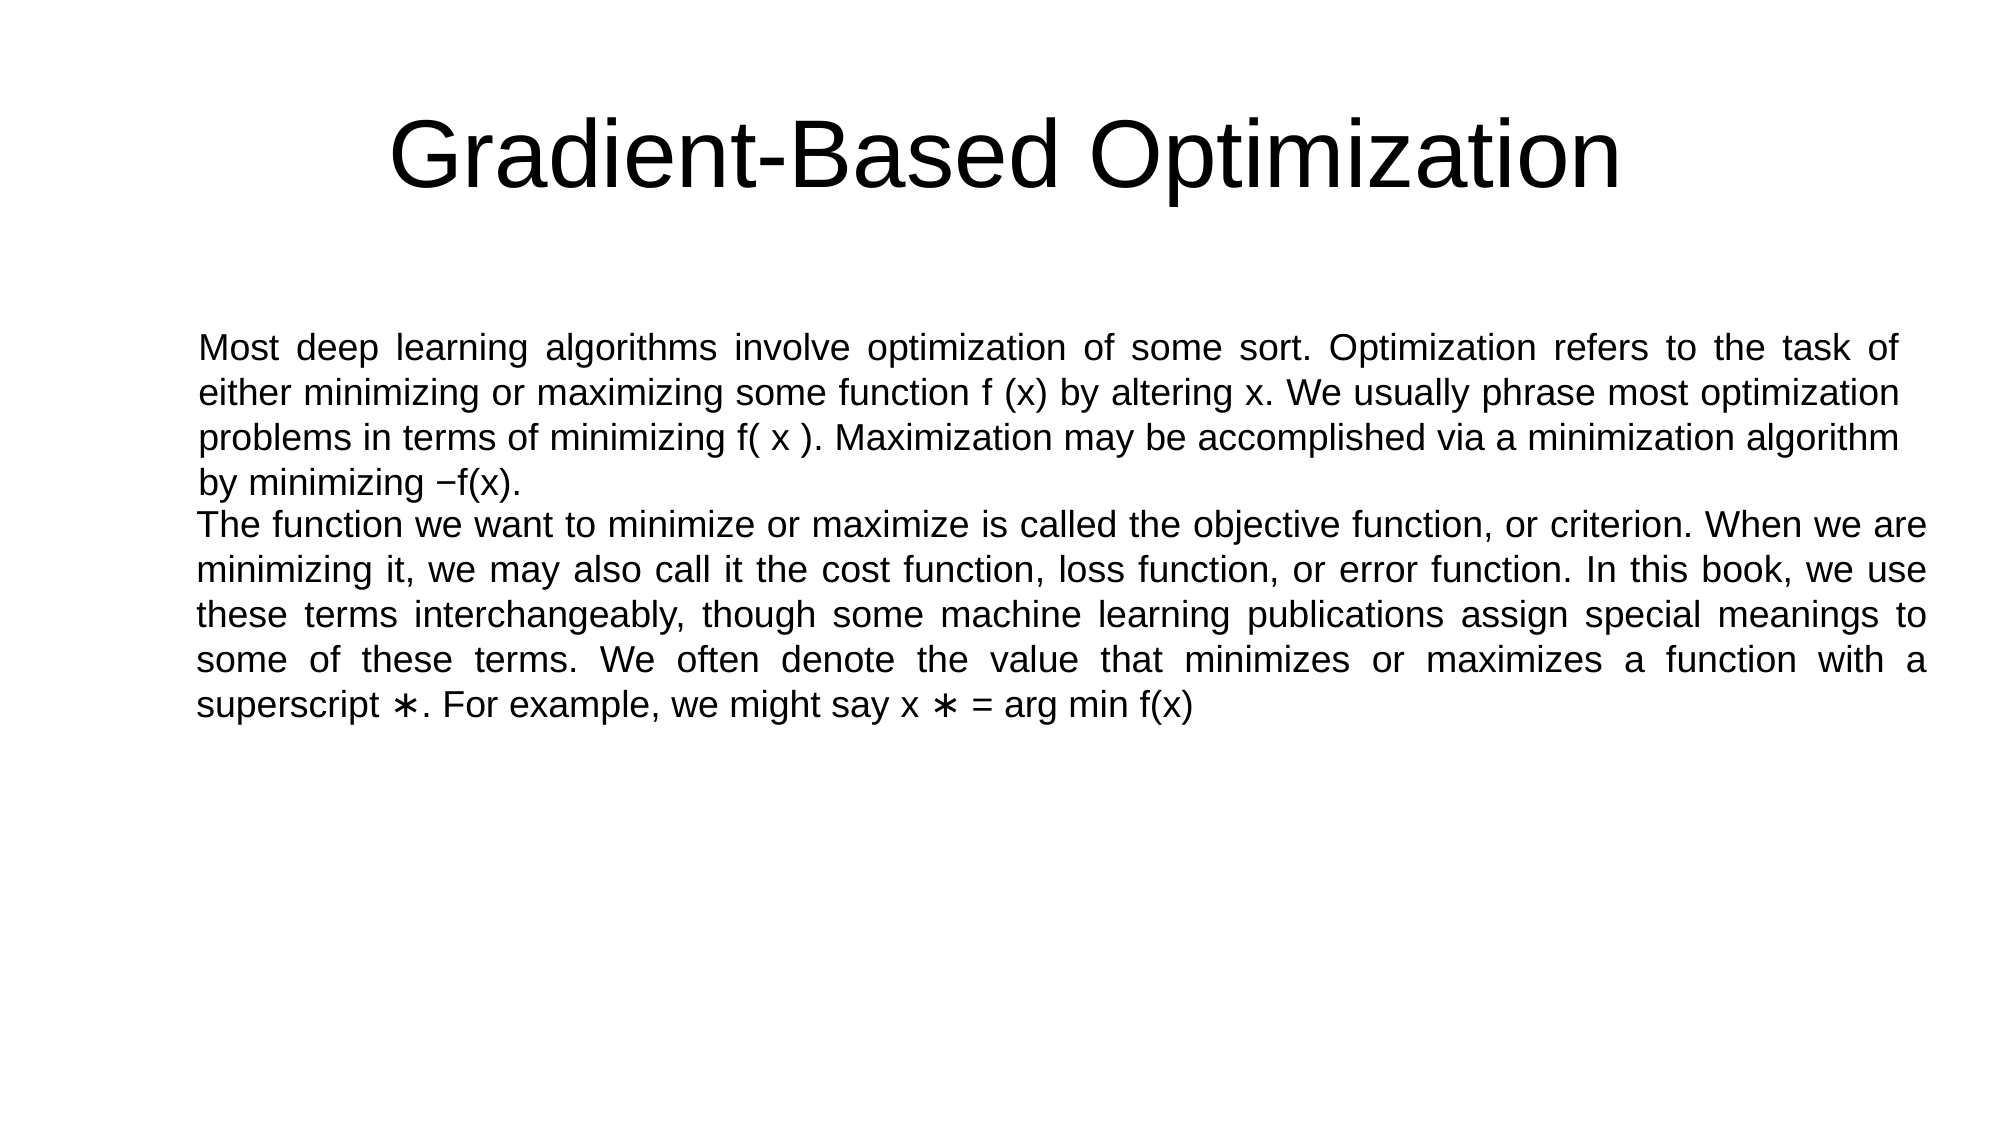

# Gradient-Based Optimization
Most deep learning algorithms involve optimization of some sort. Optimization refers to the task of either minimizing or maximizing some function f (x) by altering x. We usually phrase most optimization problems in terms of minimizing f( x ). Maximization may be accomplished via a minimization algorithm by minimizing −f(x).
The function we want to minimize or maximize is called the objective function, or criterion. When we are minimizing it, we may also call it the cost function, loss function, or error function. In this book, we use these terms interchangeably, though some machine learning publications assign special meanings to some of these terms. We often denote the value that minimizes or maximizes a function with a superscript ∗. For example, we might say x ∗ = arg min f(x)